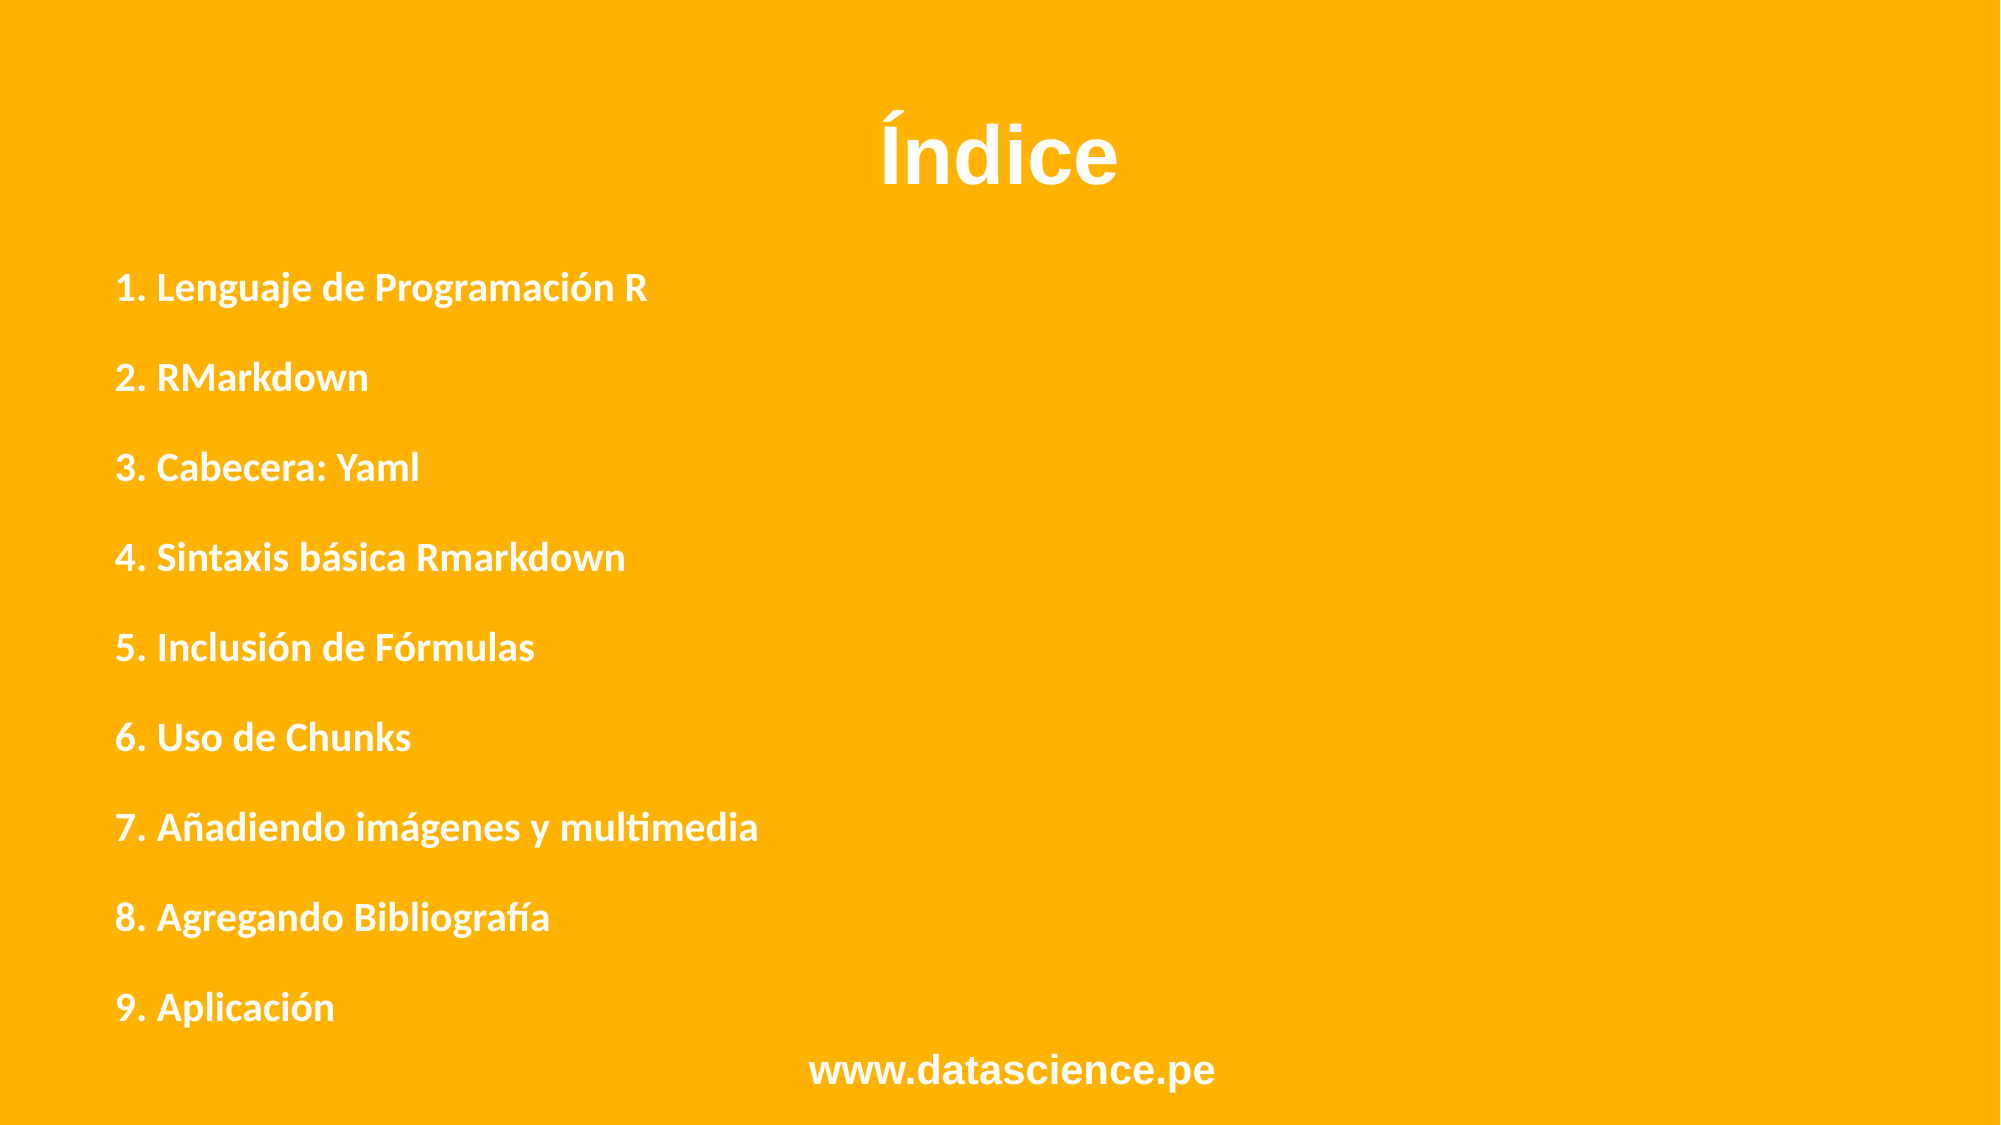

Índice
# 1. Lenguaje de Programación R 2. RMarkdown 3. Cabecera: Yaml 4. Sintaxis básica Rmarkdown 5. Inclusión de Fórmulas 6. Uso de Chunks 7. Añadiendo imágenes y multimedia 8. Agregando Bibliografía 9. Aplicación